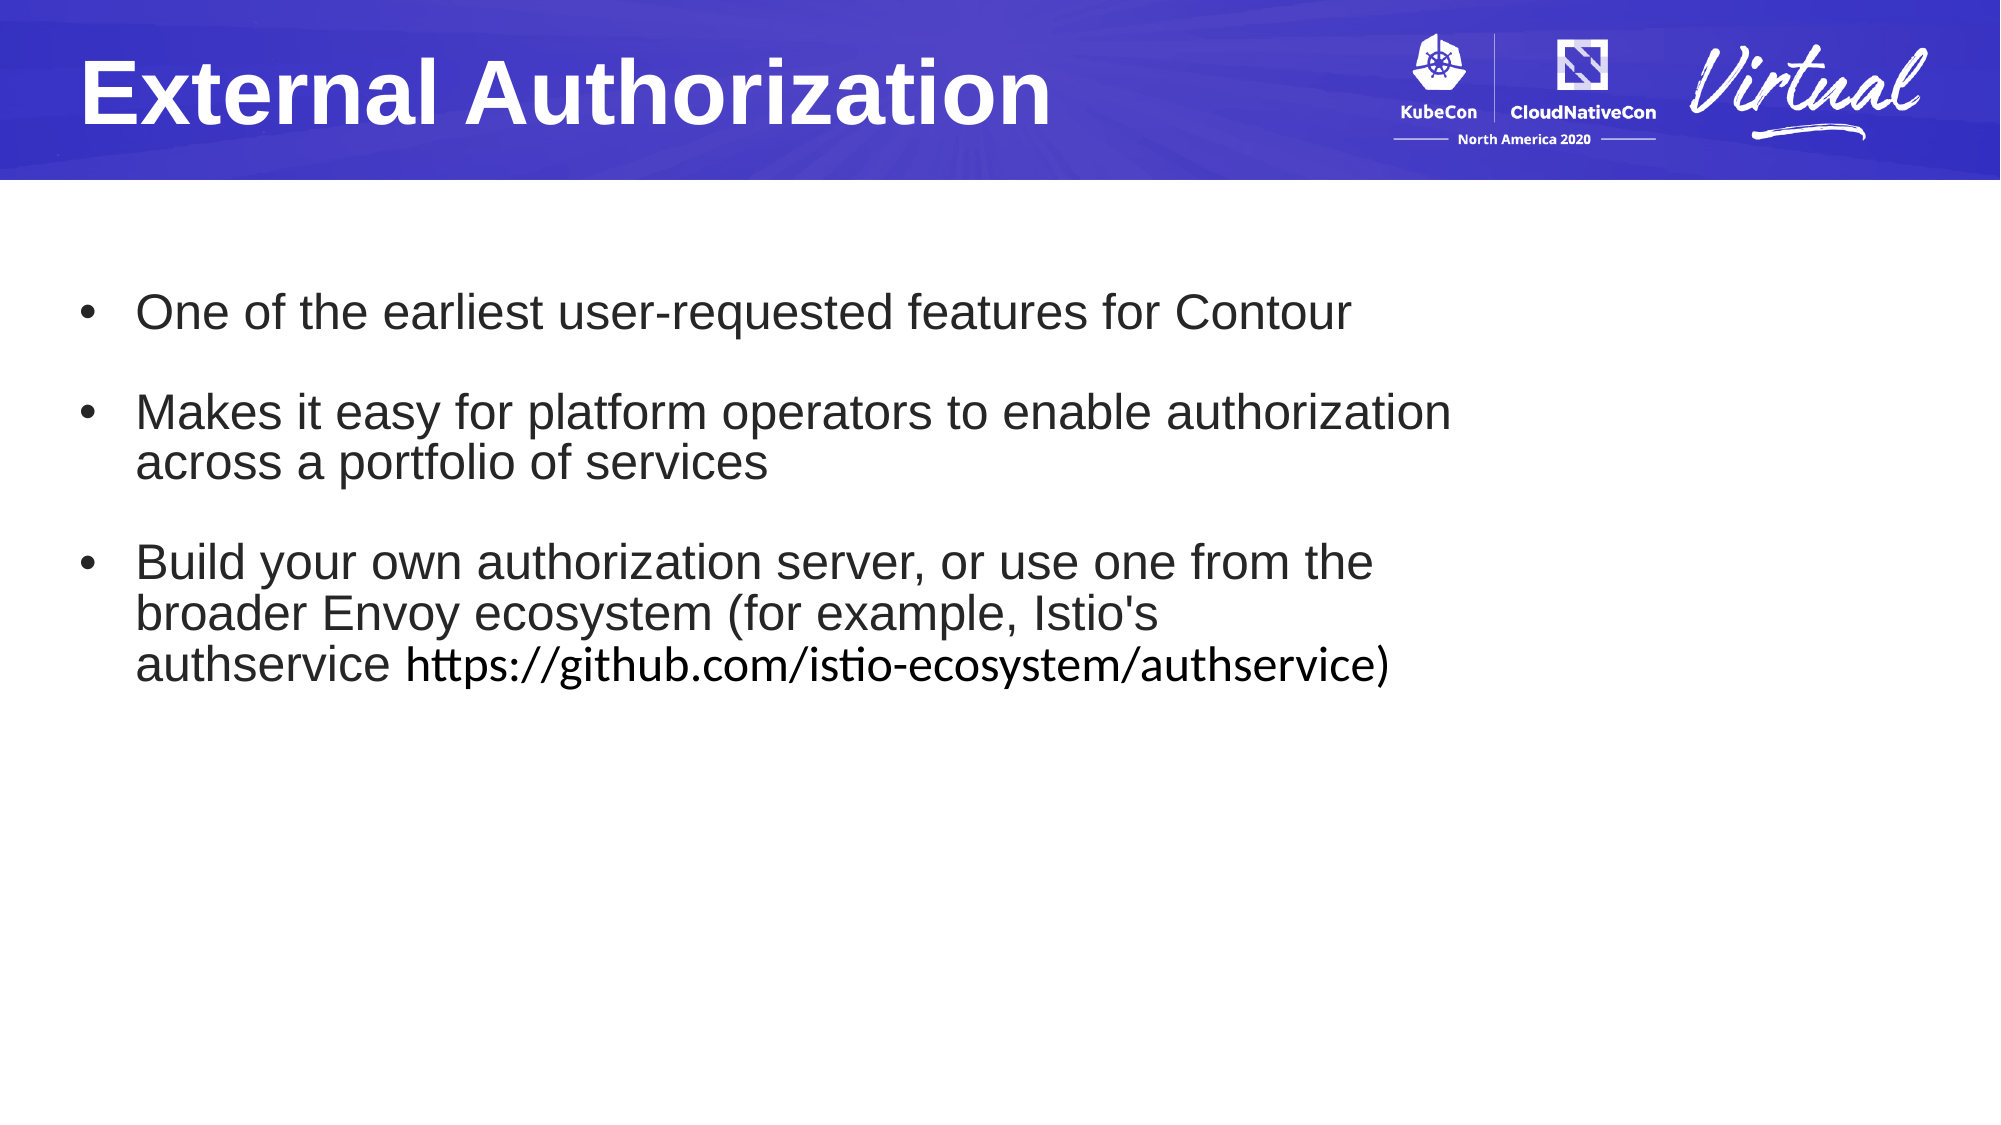

External Authorization

One of the earliest user-requested features for Contour

Makes it easy for platform operators to enable authorization across a portfolio of services

Build your own authorization server, or use one from the broader Envoy ecosystem (for example, Istio's authservice https://github.com/istio-ecosystem/authservice)